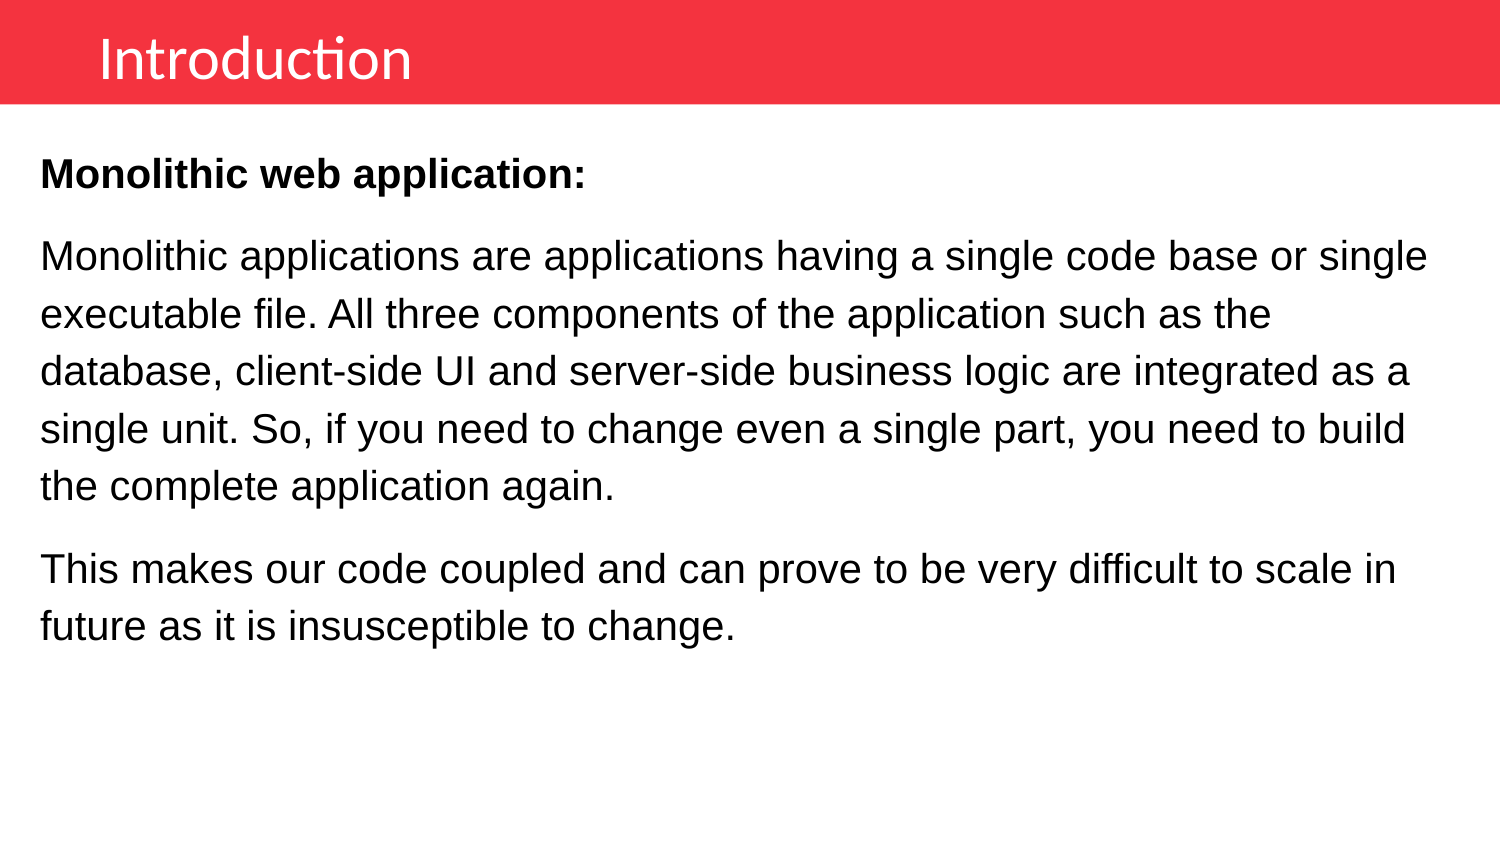

Introduction

Monolithic web application:
Monolithic applications are applications having a single code base or single executable file. All three components of the application such as the database, client-side UI and server-side business logic are integrated as a single unit. So, if you need to change even a single part, you need to build the complete application again.
This makes our code coupled and can prove to be very difficult to scale in future as it is insusceptible to change.